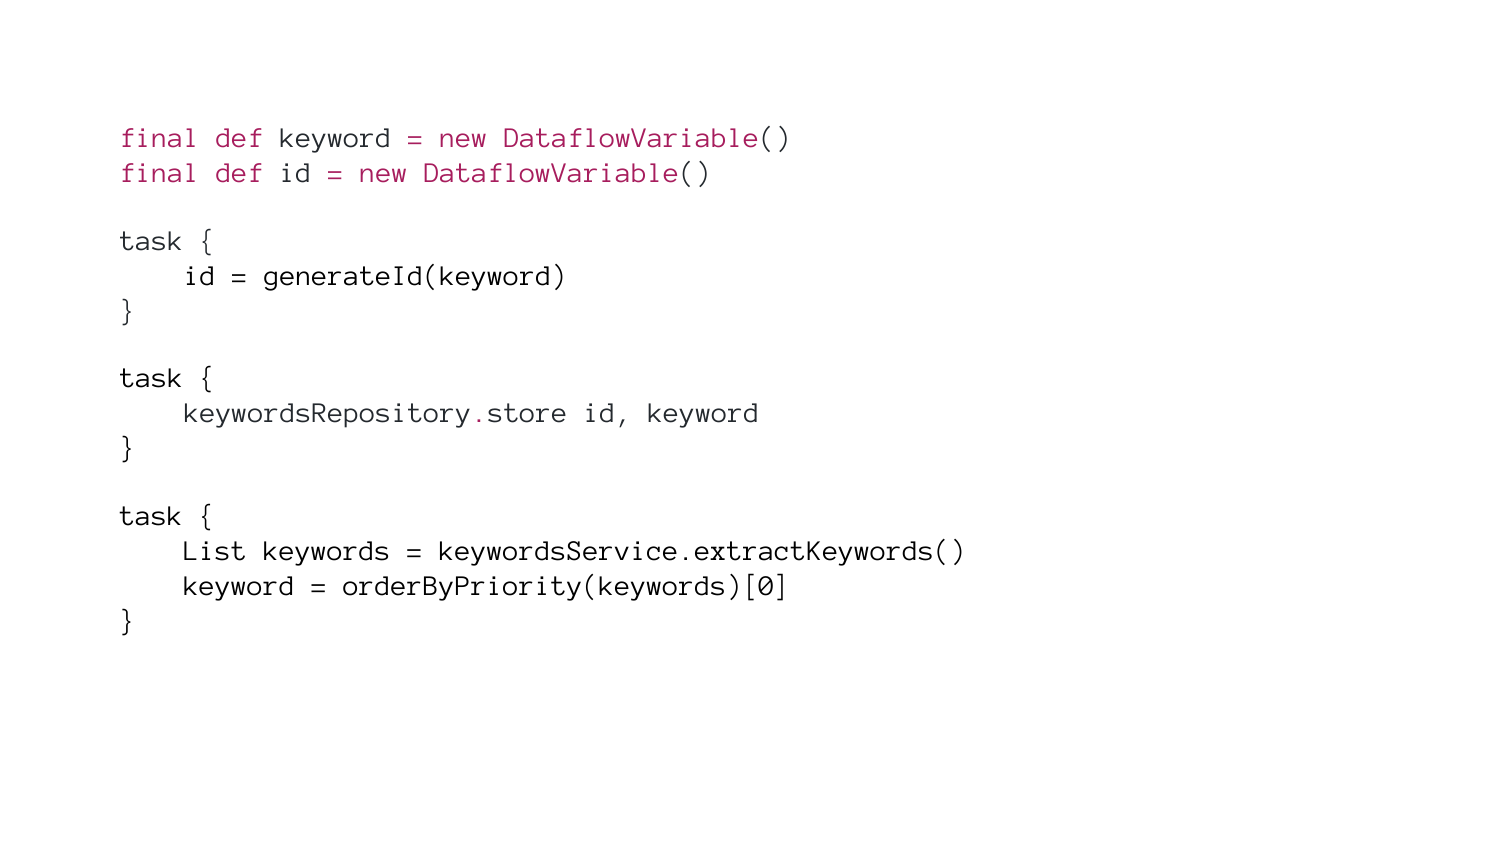

final def keyword = new DataflowVariable()
final def id = new DataflowVariable()
task {
    id = generateId(keyword)
}
task {
    keywordsRepository.store id, keyword
}
task {
    List keywords = keywordsService.extractKeywords()
    keyword = orderByPriority(keywords)[0]
}